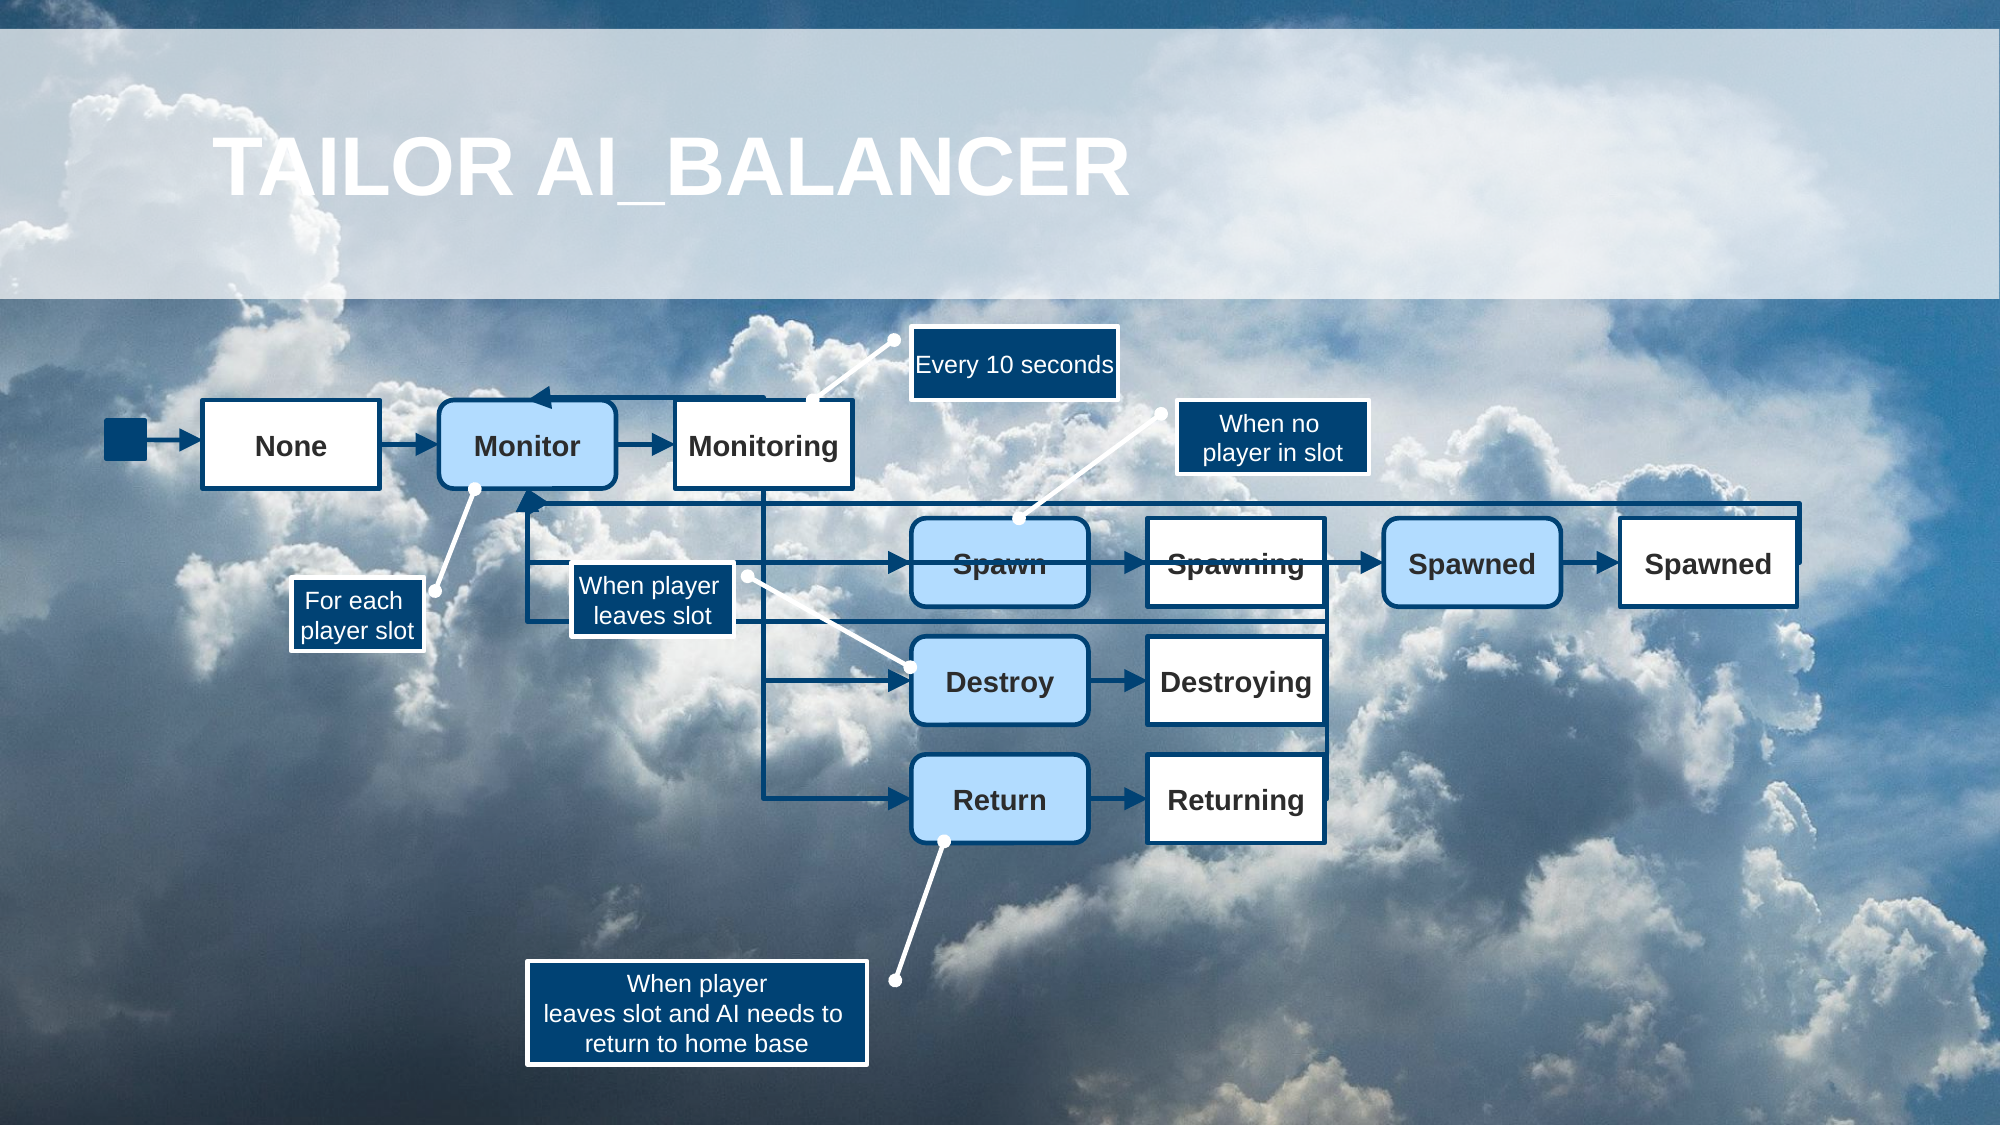

# tailor AI_BALANCER
Every 10 seconds
None
Monitor
Monitoring
When no
player in slot

Spawn
Spawning
Spawned
Spawned
When player
leaves slot
For each
player slot
Destroy
Destroying
Return
Returning
When player
leaves slot and AI needs to
return to home base